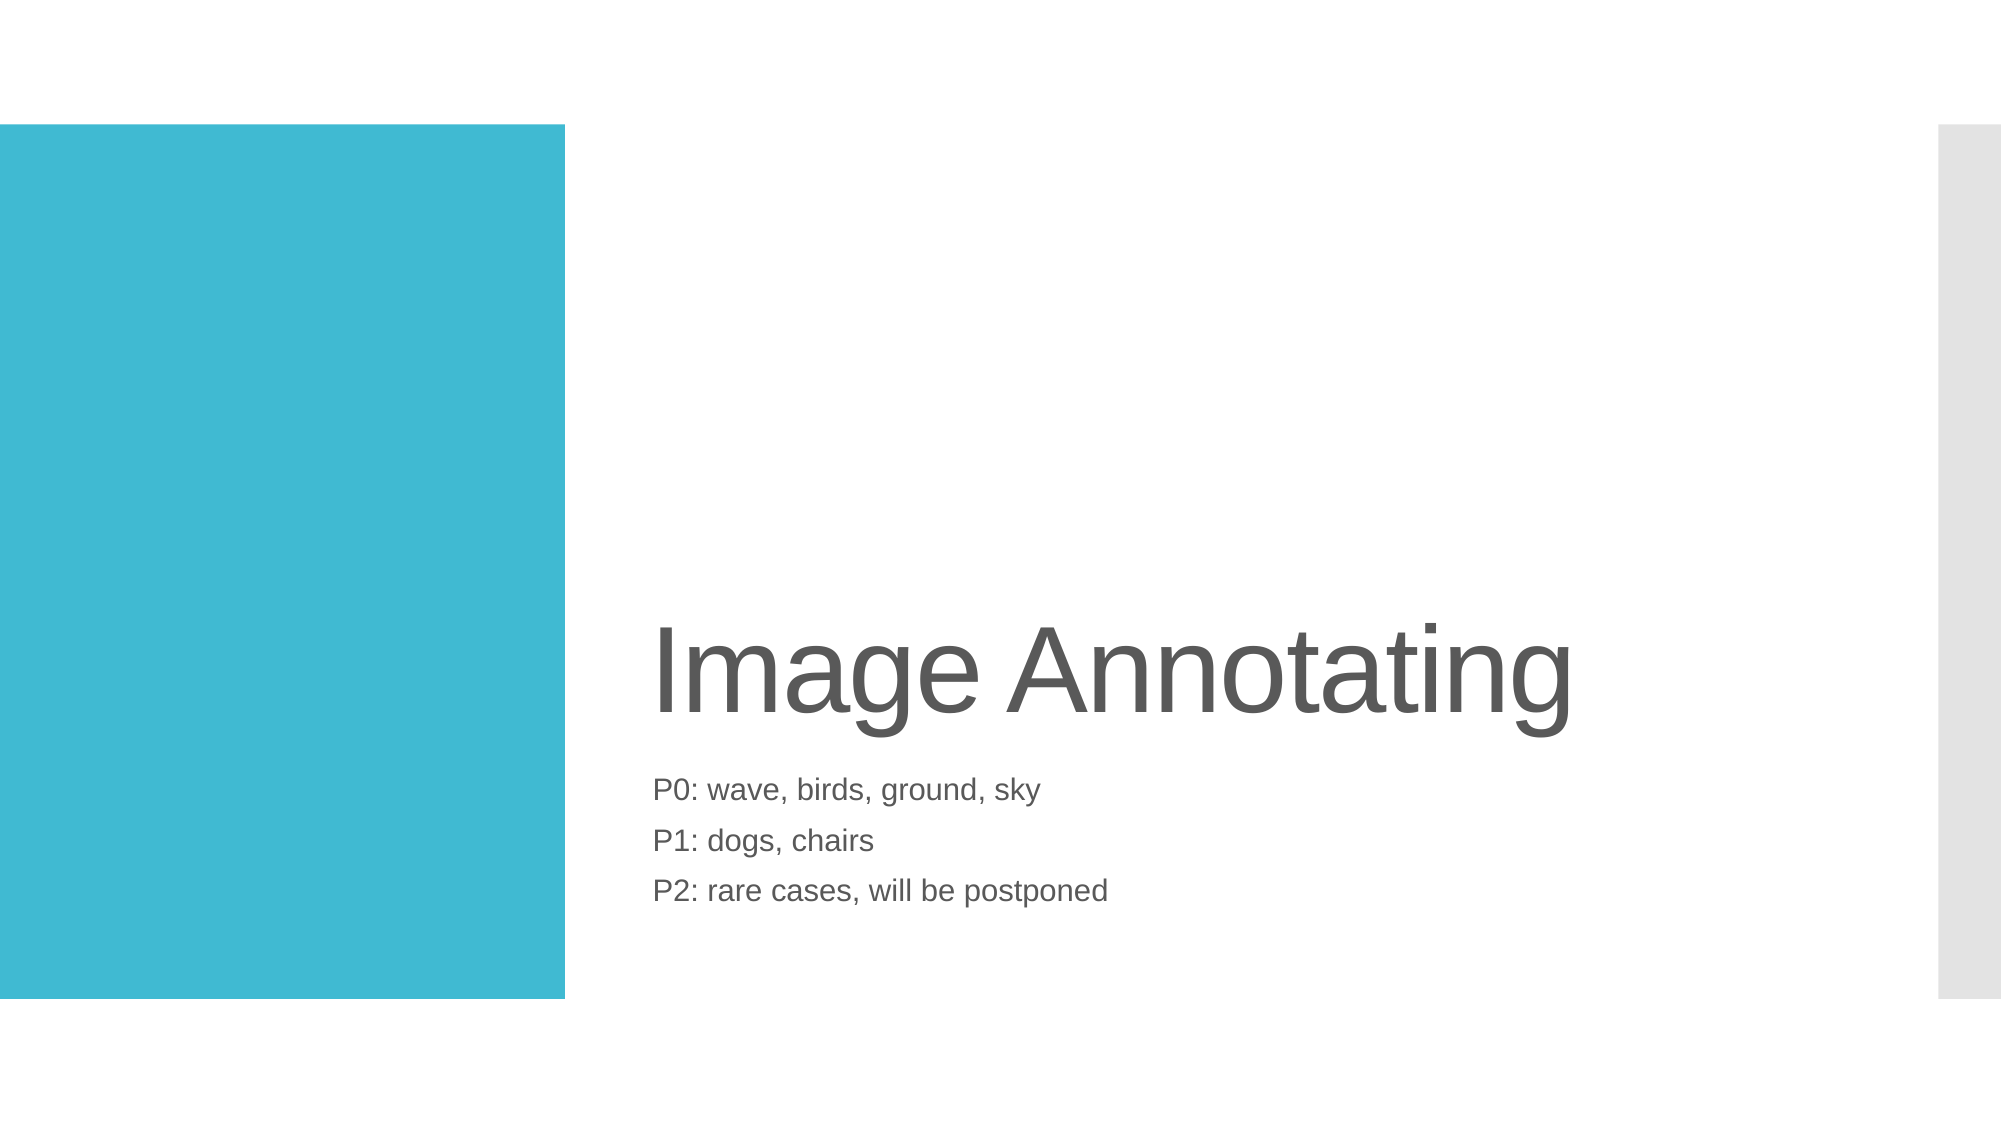

# Image Annotating
P0: wave, birds, ground, sky
P1: dogs, chairs
P2: rare cases, will be postponed